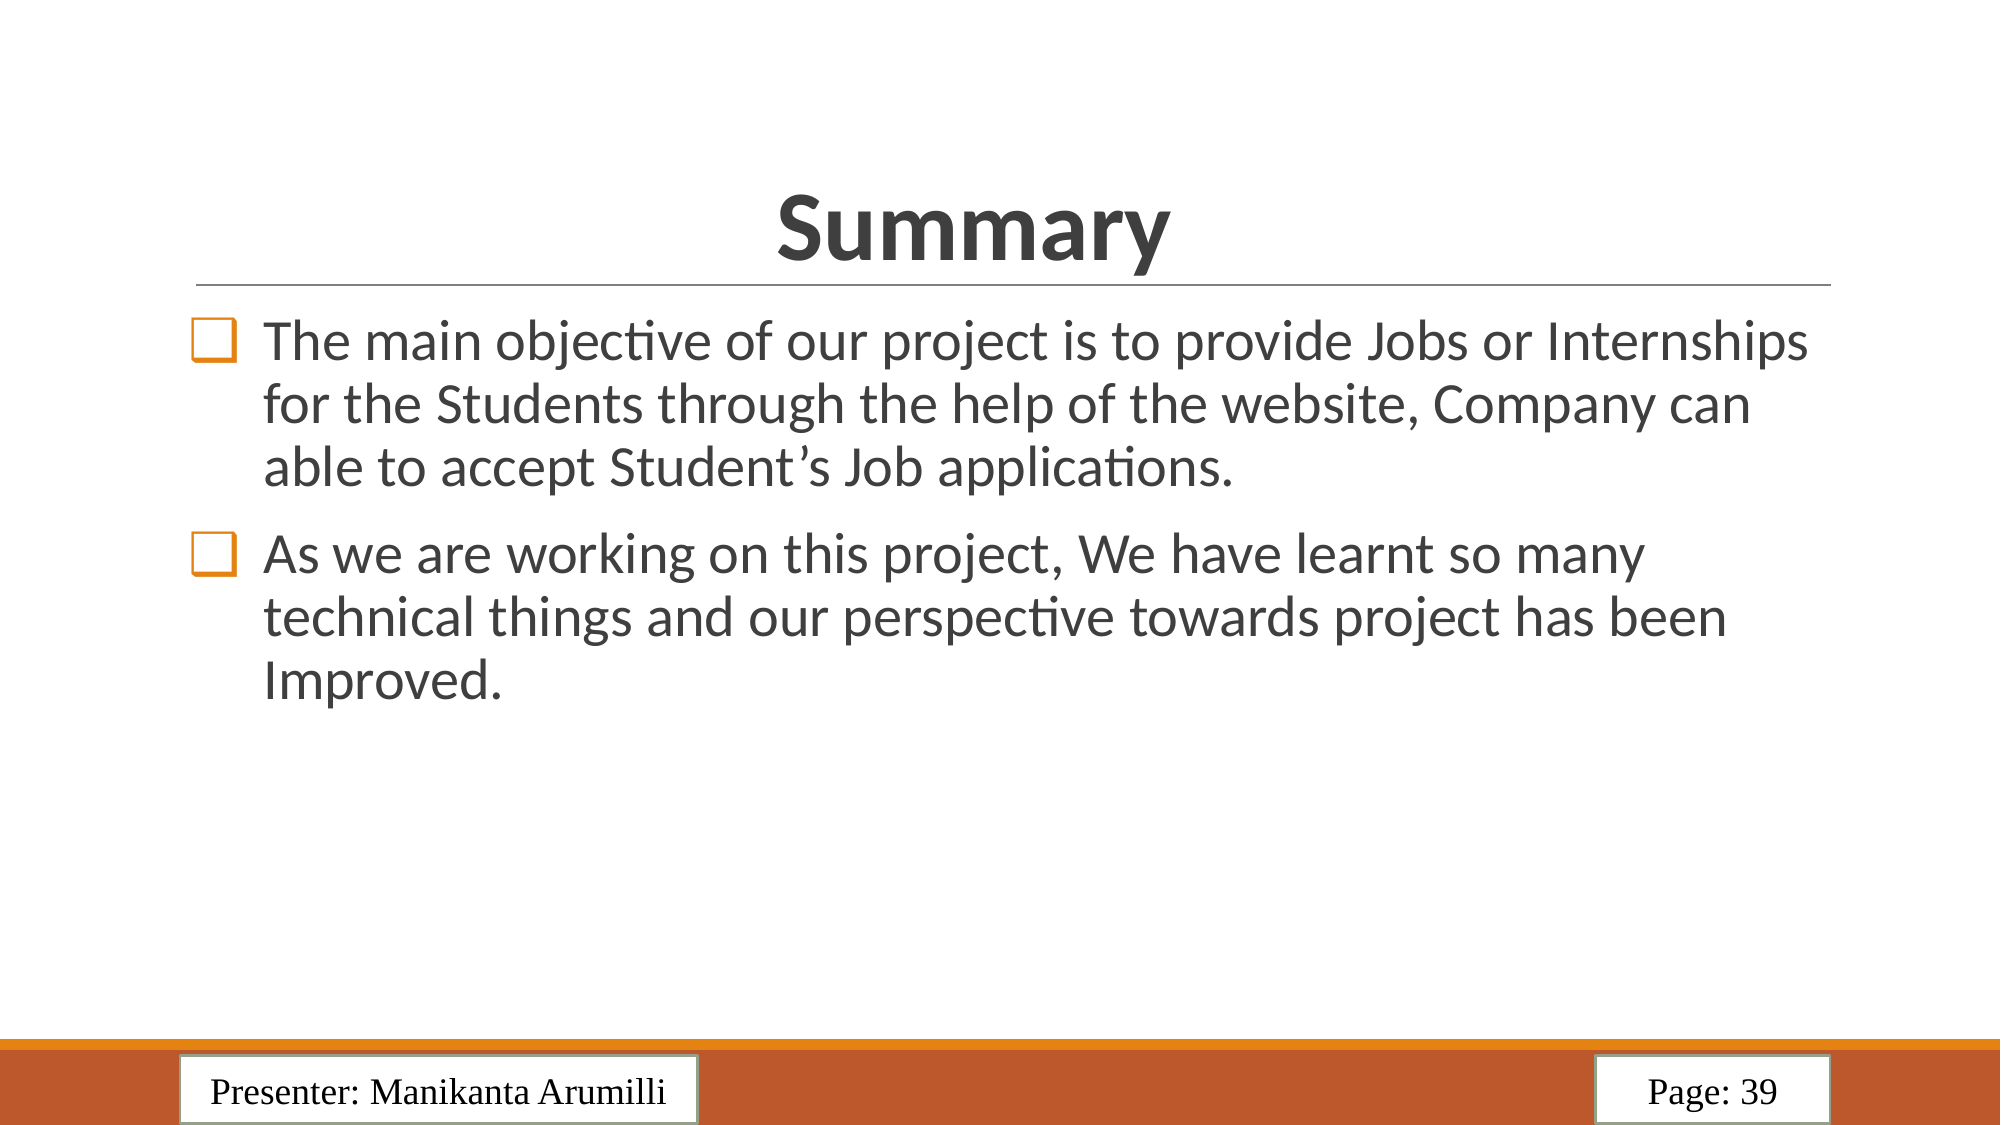

# Summary
The main objective of our project is to provide Jobs or Internships for the Students through the help of the website, Company can able to accept Student’s Job applications.
As we are working on this project, We have learnt so many technical things and our perspective towards project has been Improved.

Presenter: Manikanta Arumilli
Page: 39